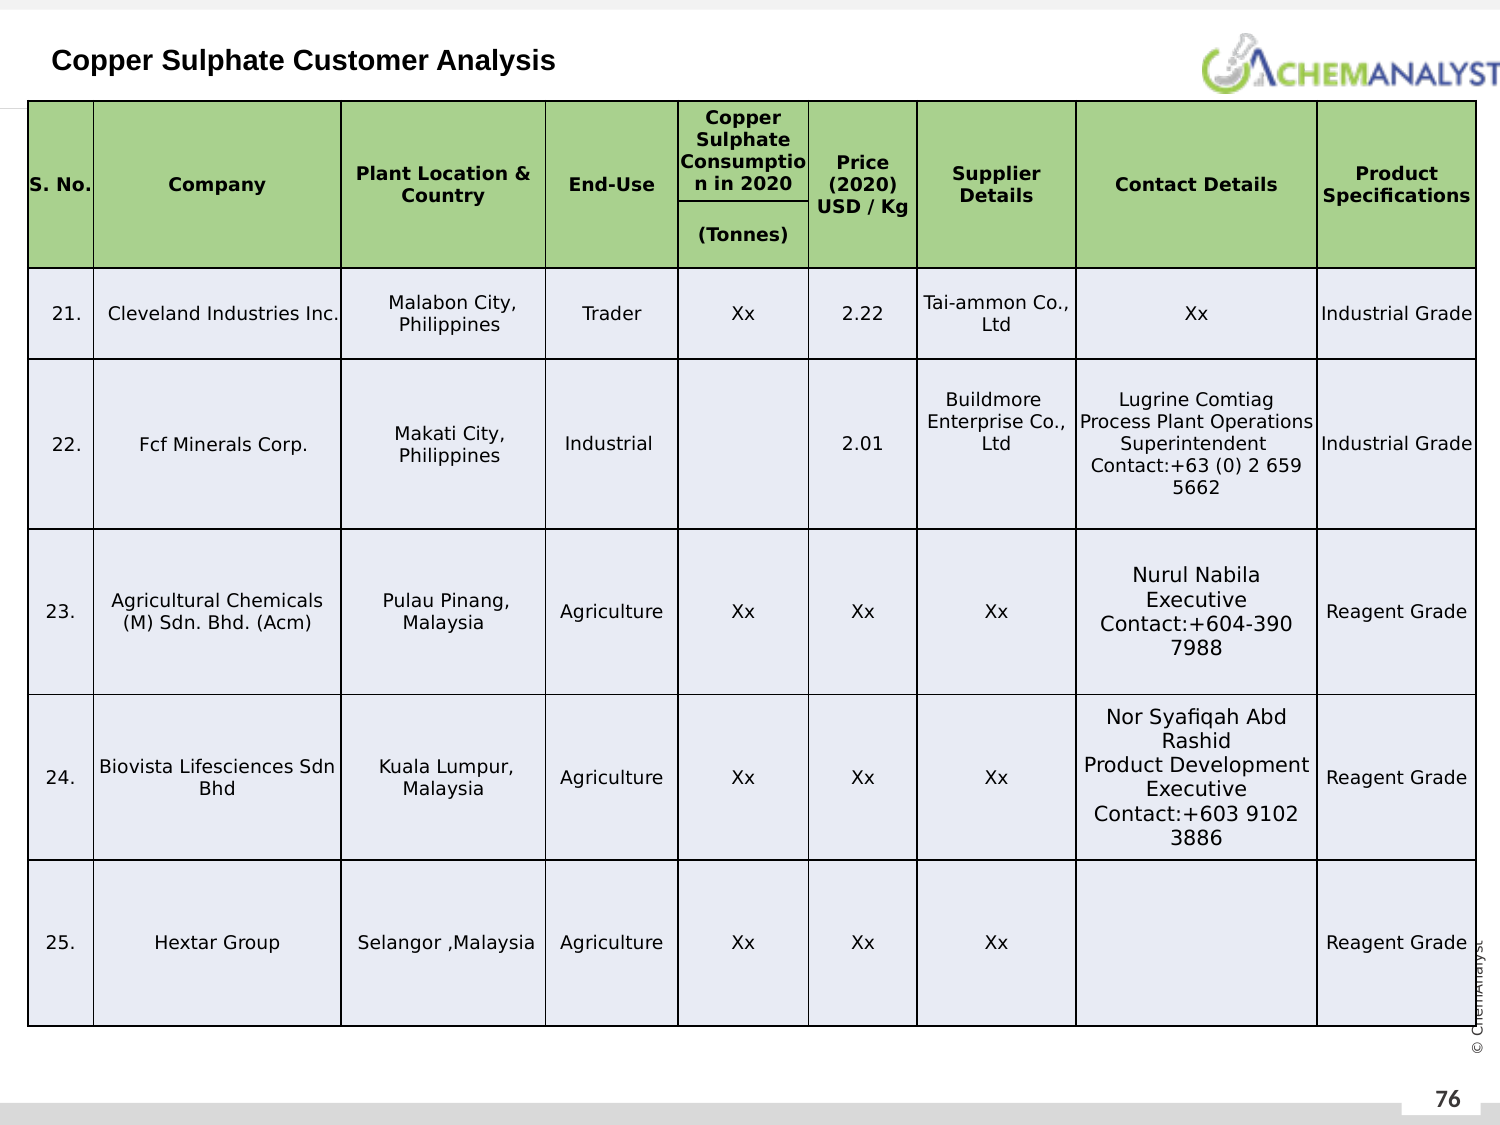

Copper Sulphate Customer Analysis
| S. No. | Company | Plant Location & Country | End-Use | Copper Sulphate Consumption in 2020 | Price (2020) USD / Kg | Supplier Details | Contact Details | Product Specifications |
| --- | --- | --- | --- | --- | --- | --- | --- | --- |
|  |  |  |  | (Tonnes) |  |  |  |  |
| 21. | Cleveland Industries Inc. | Malabon City, Philippines | Trader | Xx | 2.22 | Tai-ammon Co., Ltd | Xx | Industrial Grade |
| 22. | Fcf Minerals Corp. | Makati City, Philippines | Industrial |  | 2.01 | Buildmore Enterprise Co., Ltd | Lugrine Comtiag Process Plant Operations Superintendent Contact:+63 (0) 2 659 5662 | Industrial Grade |
| 23. | Agricultural Chemicals (M) Sdn. Bhd. (Acm) | Pulau Pinang, Malaysia | Agriculture | Xx | Xx | Xx | Nurul Nabila Executive Contact:+604-390 7988 | Reagent Grade |
| 24. | Biovista Lifesciences Sdn Bhd | Kuala Lumpur, Malaysia | Agriculture | Xx | Xx | Xx | Nor Syafiqah Abd Rashid Product Development Executive Contact:+603 9102 3886 | Reagent Grade |
| 25. | Hextar Group | Selangor ,Malaysia | Agriculture | Xx | Xx | Xx |  | Reagent Grade |